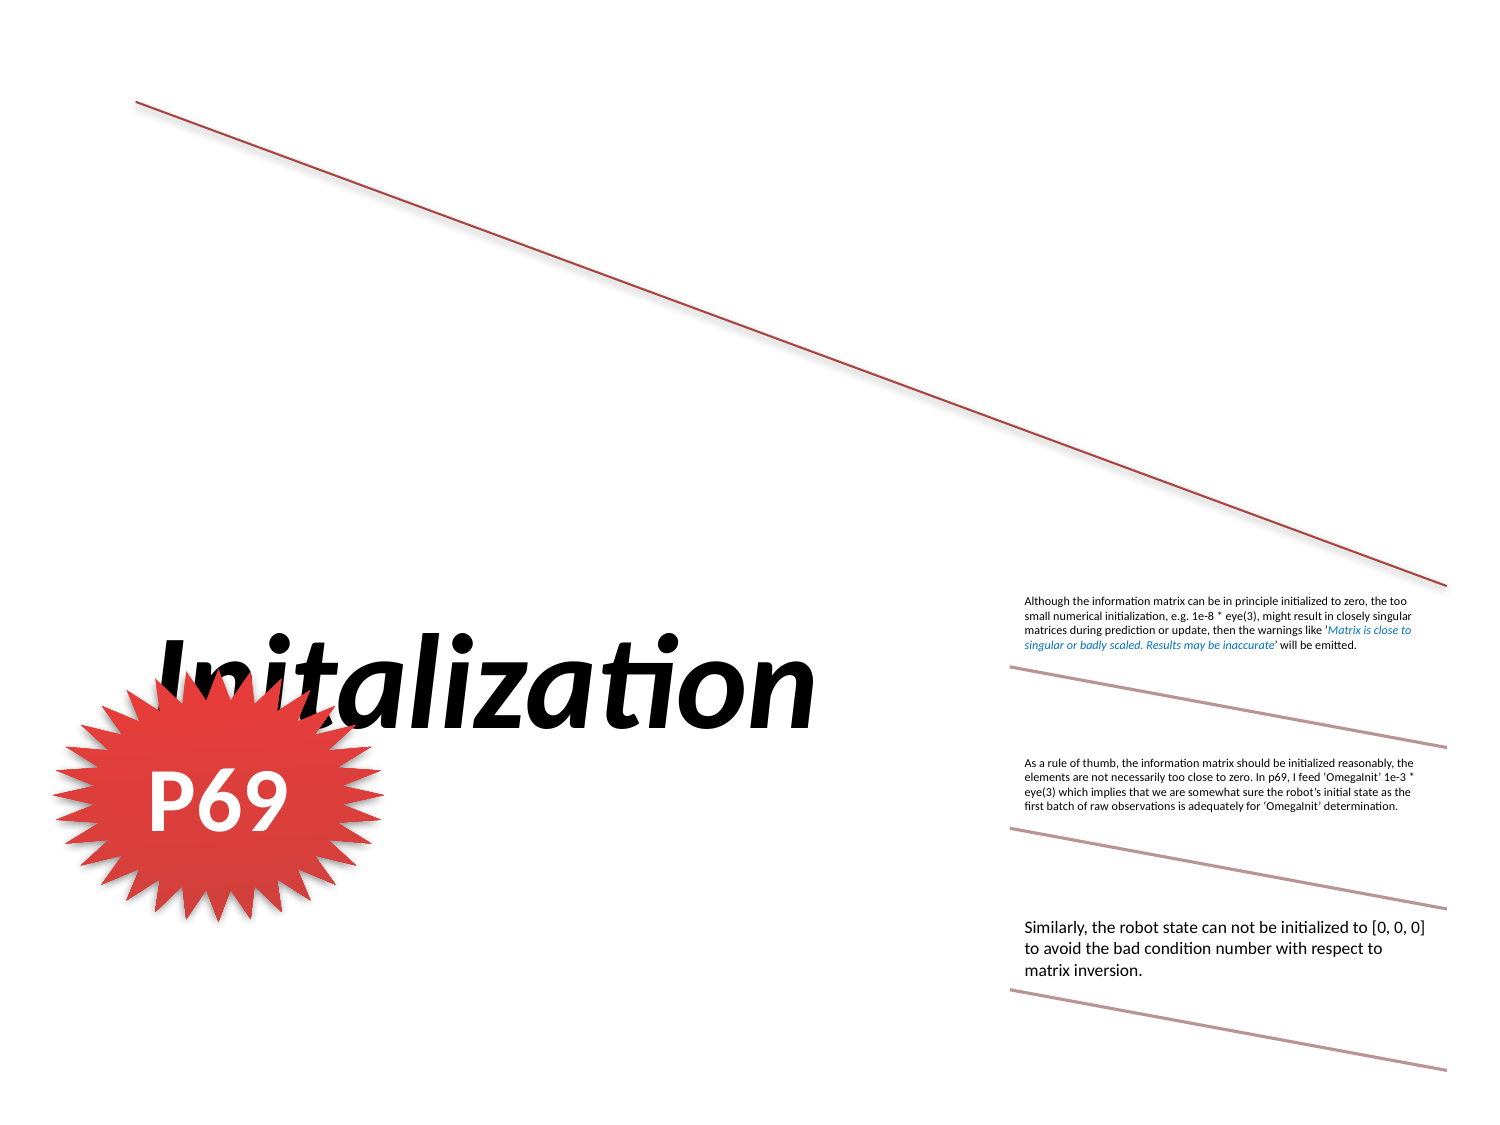

Initalization
Although the information matrix can be in principle initialized to zero, the too small numerical initialization, e.g. 1e-8 * eye(3), might result in closely singular matrices during prediction or update, then the warnings like ‘Matrix is close to singular or badly scaled. Results may be inaccurate’ will be emitted.
As a rule of thumb, the information matrix should be initialized reasonably, the elements are not necessarily too close to zero. In p69, I feed ‘OmegaInit’ 1e-3 * eye(3) which implies that we are somewhat sure the robot’s initial state as the first batch of raw observations is adequately for ‘OmegaInit’ determination.
Similarly, the robot state can not be initialized to [0, 0, 0] to avoid the bad condition number with respect to matrix inversion.
P69